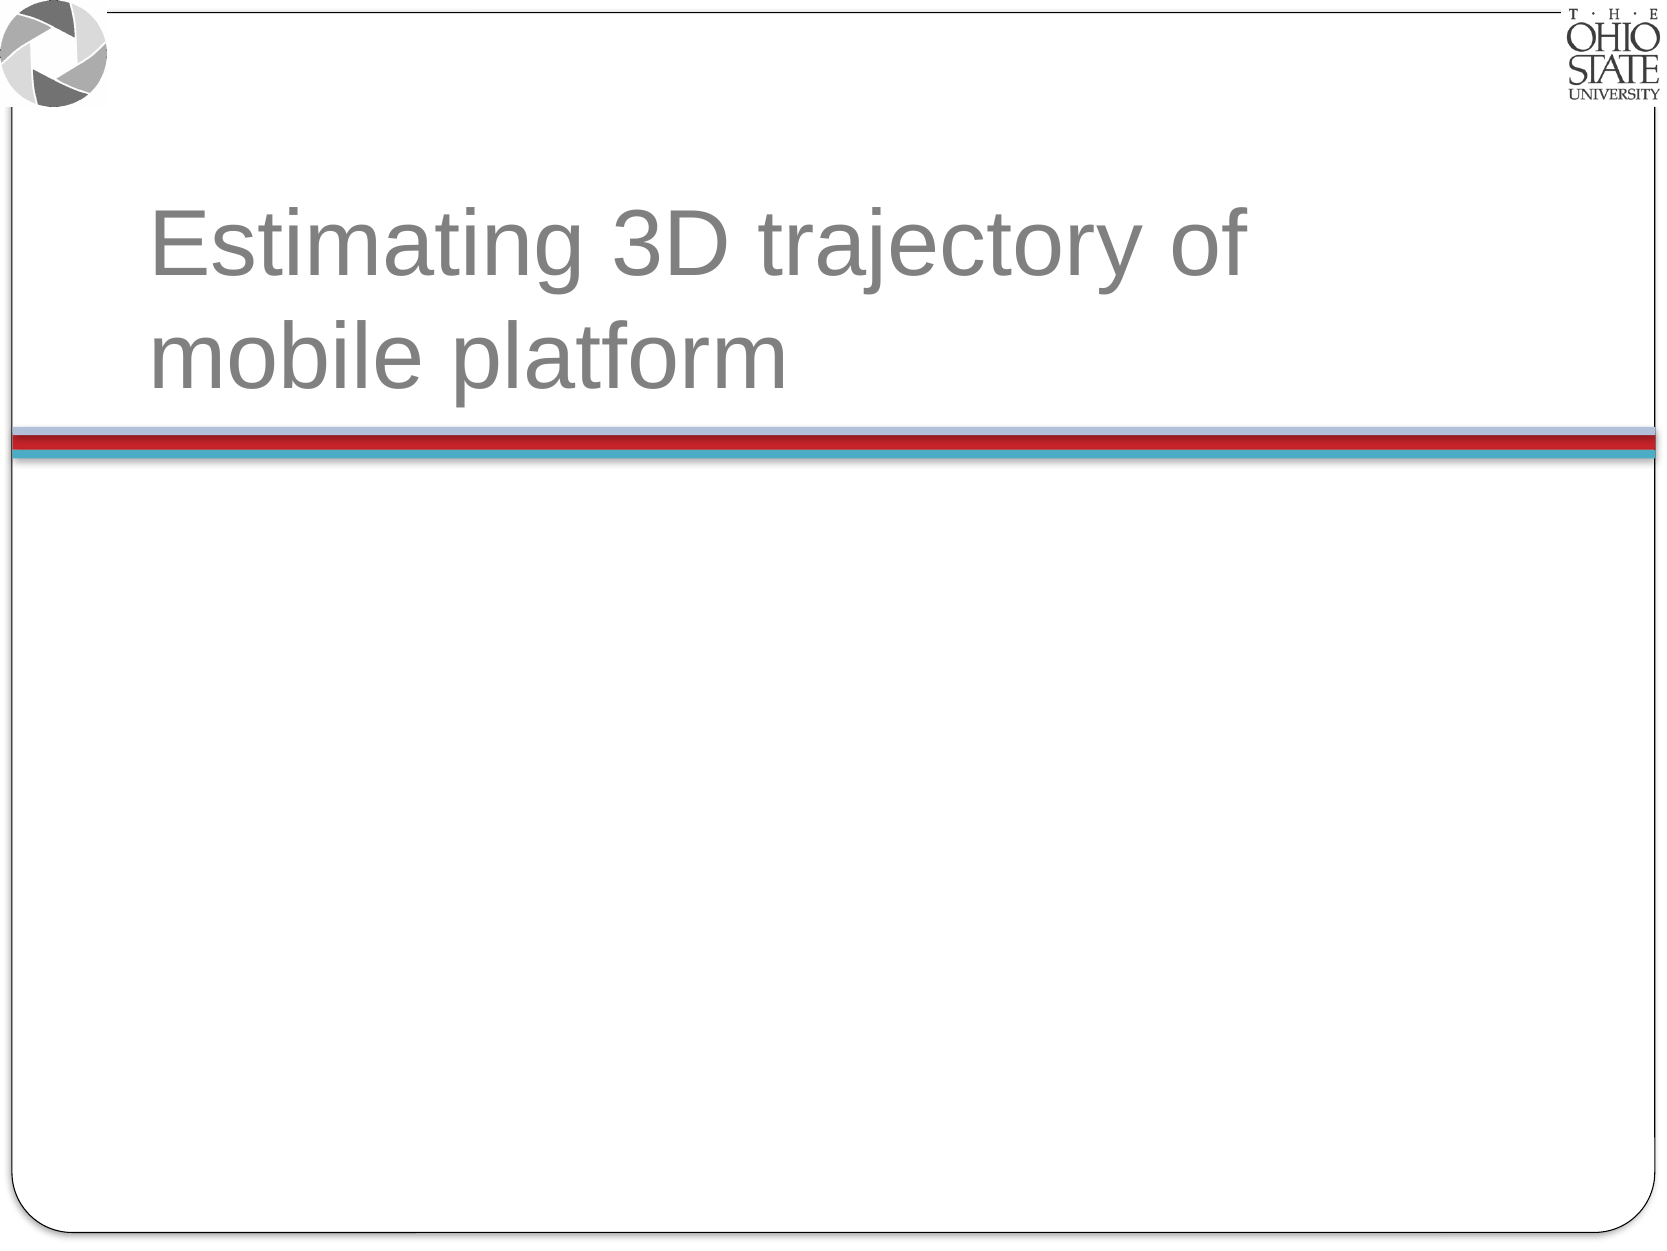

# Estimating 3D trajectory of mobile platform